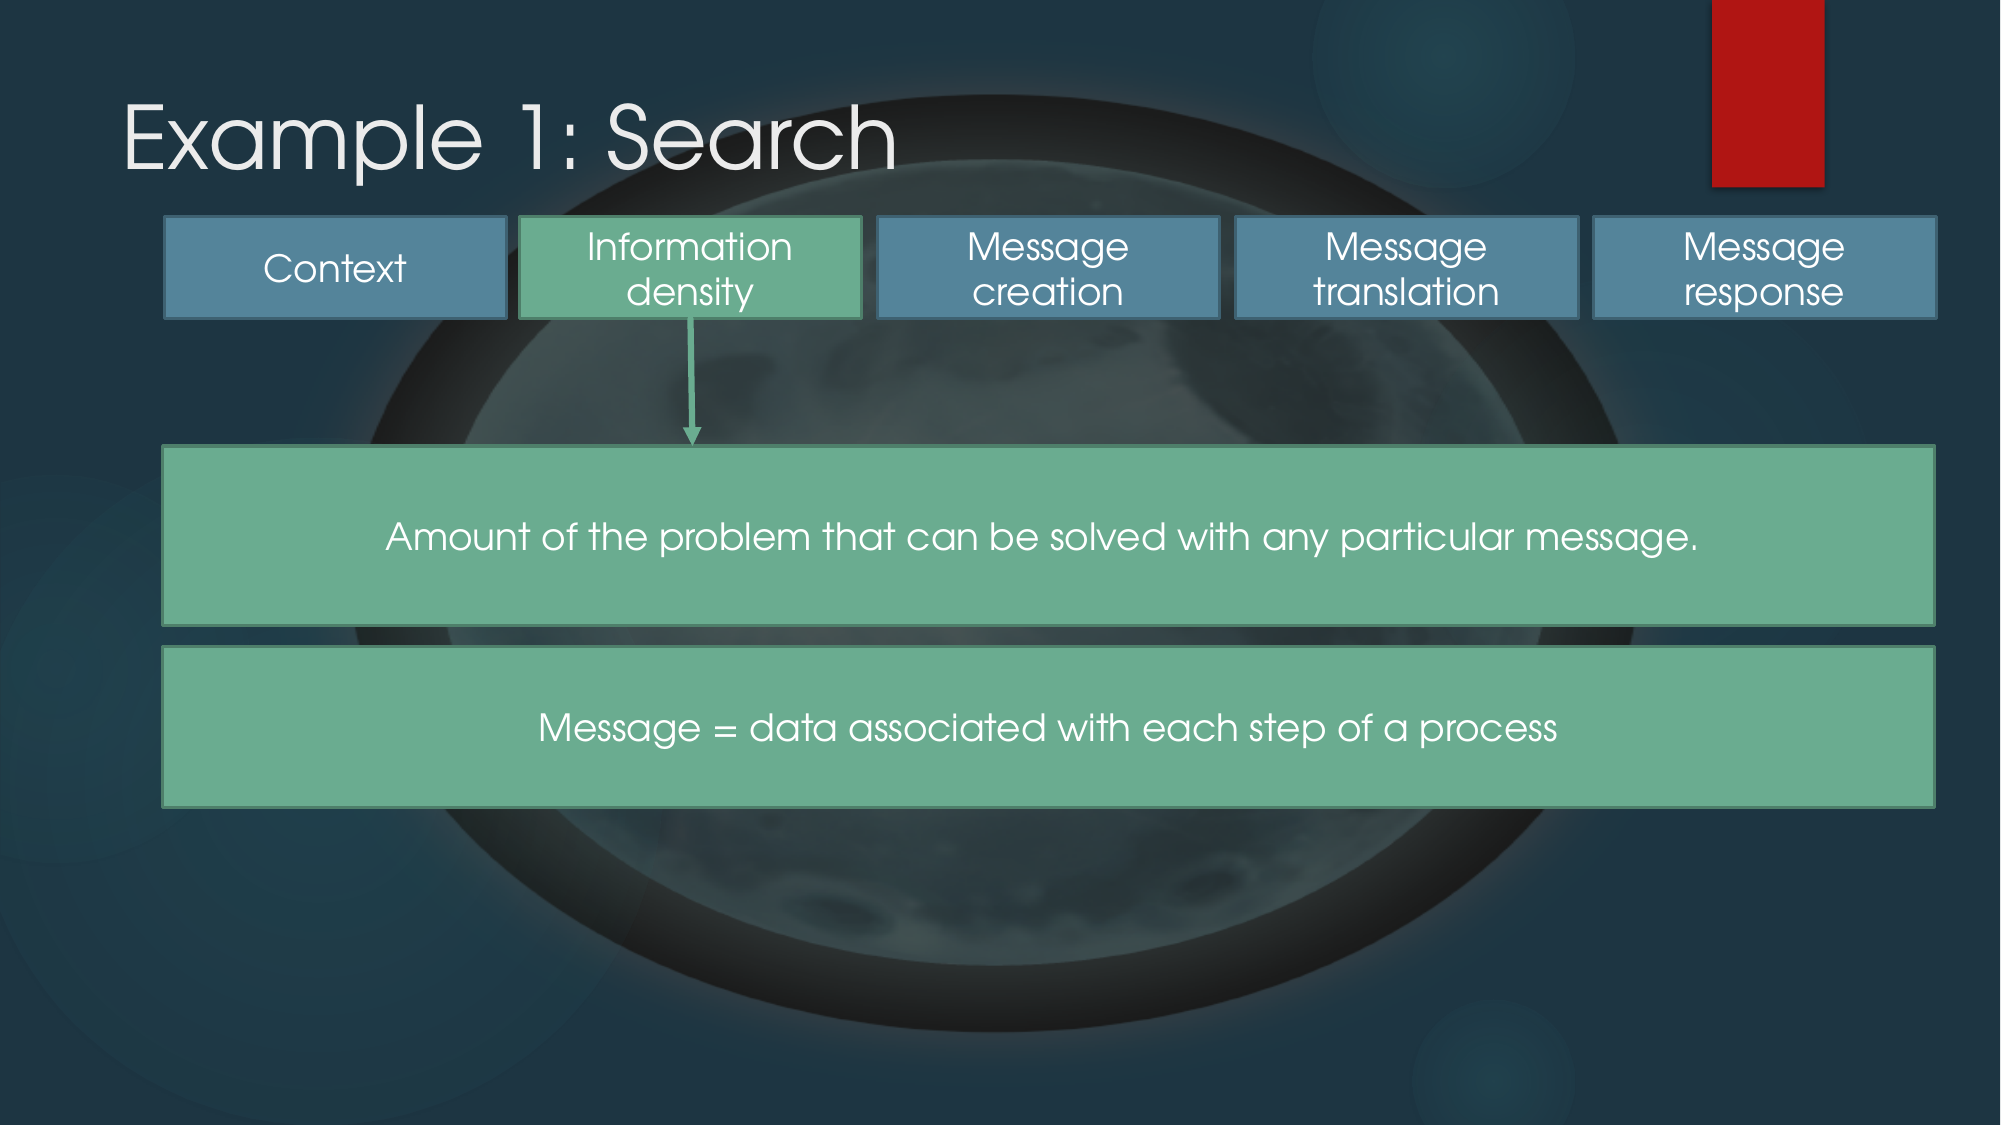

# Example 1: Search
Context
Information density
Message creation
Message translation
Message response
Amount of the problem that can be solved with any particular message.
Message = data associated with each step of a process